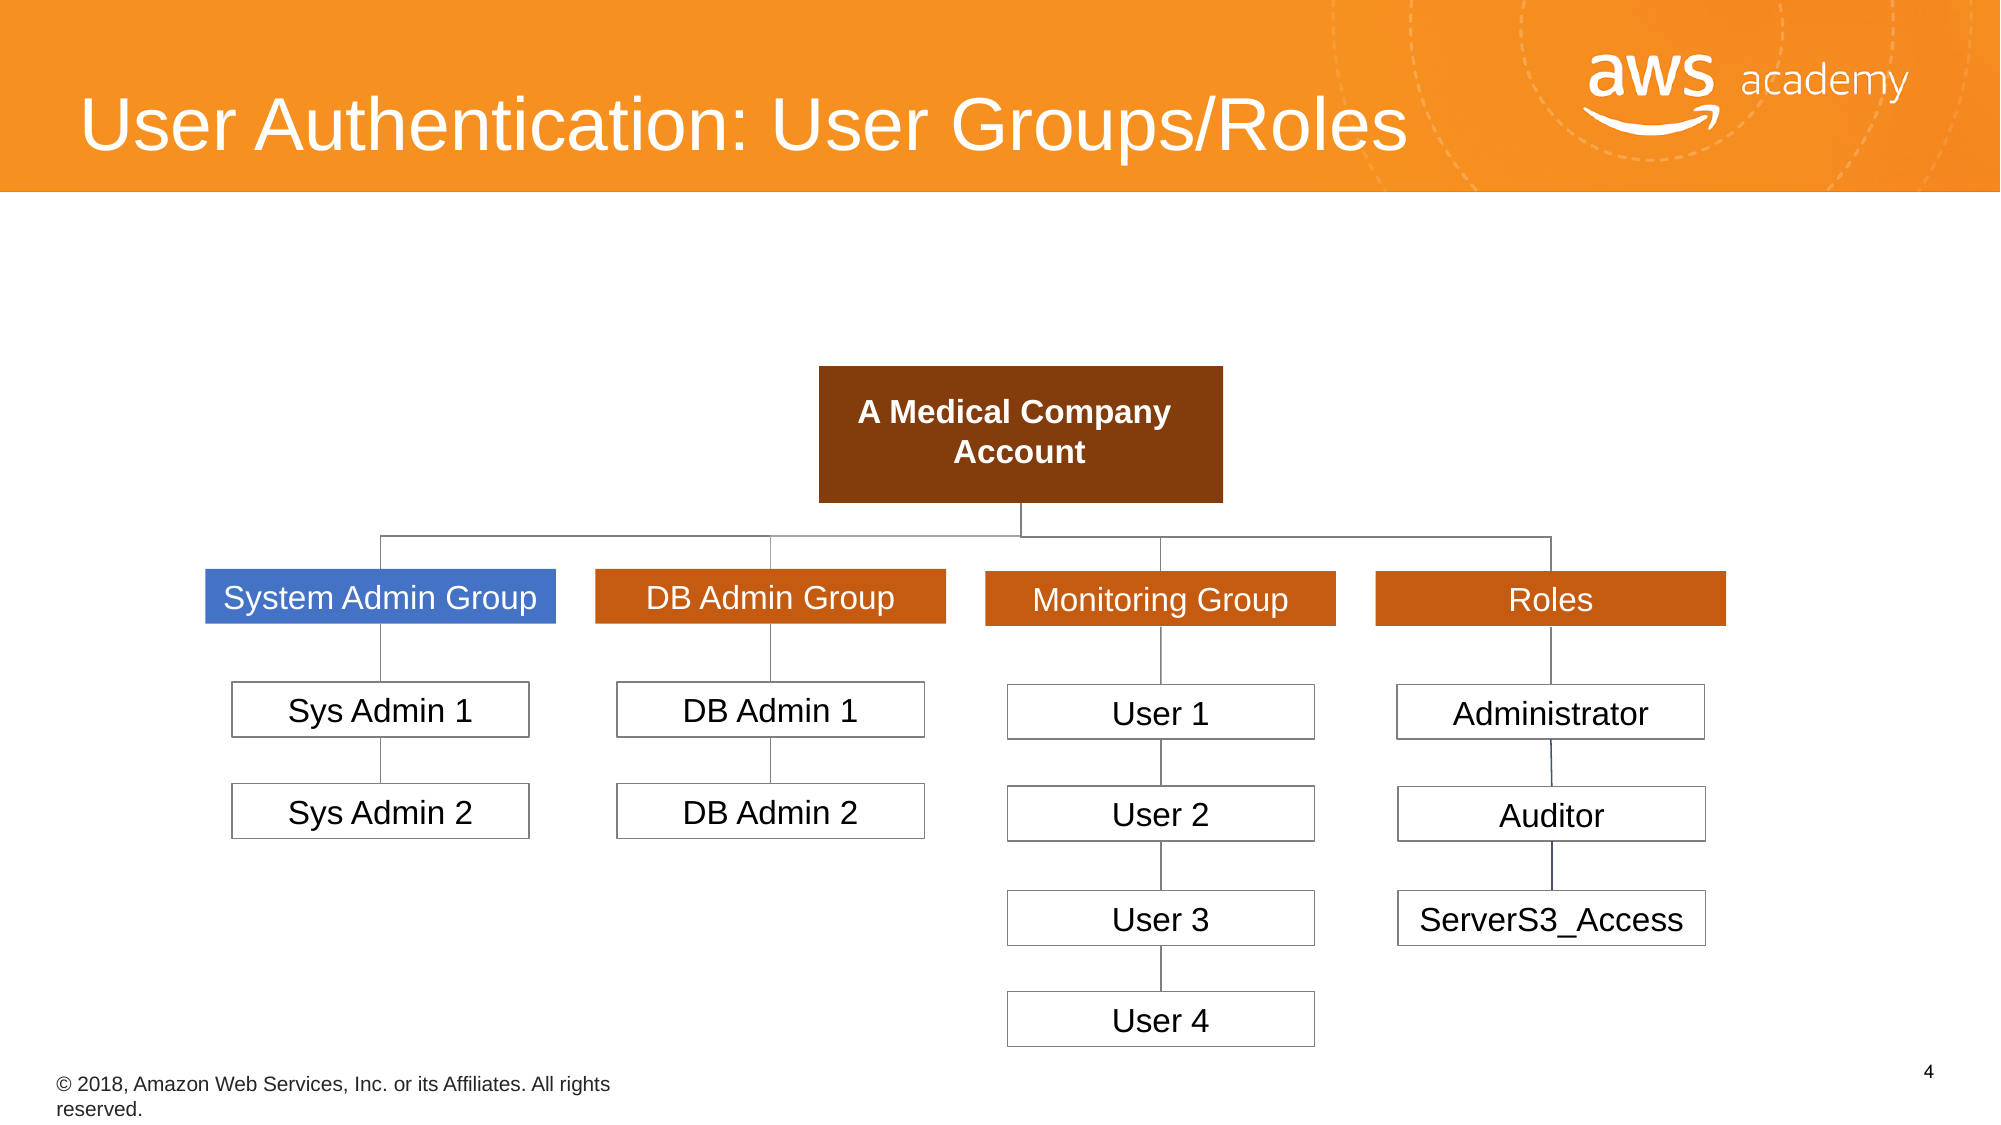

User Authentication: User Groups/Roles

A Medical Company  Account
System Admin Group
Sys Admin 1
Sys Admin 2
DB Admin Group
DB Admin 1
DB Admin 2
Monitoring Group
User 1
User 2
User 3
User 4
Roles
Administrator
Auditor
ServerS3_Access

4